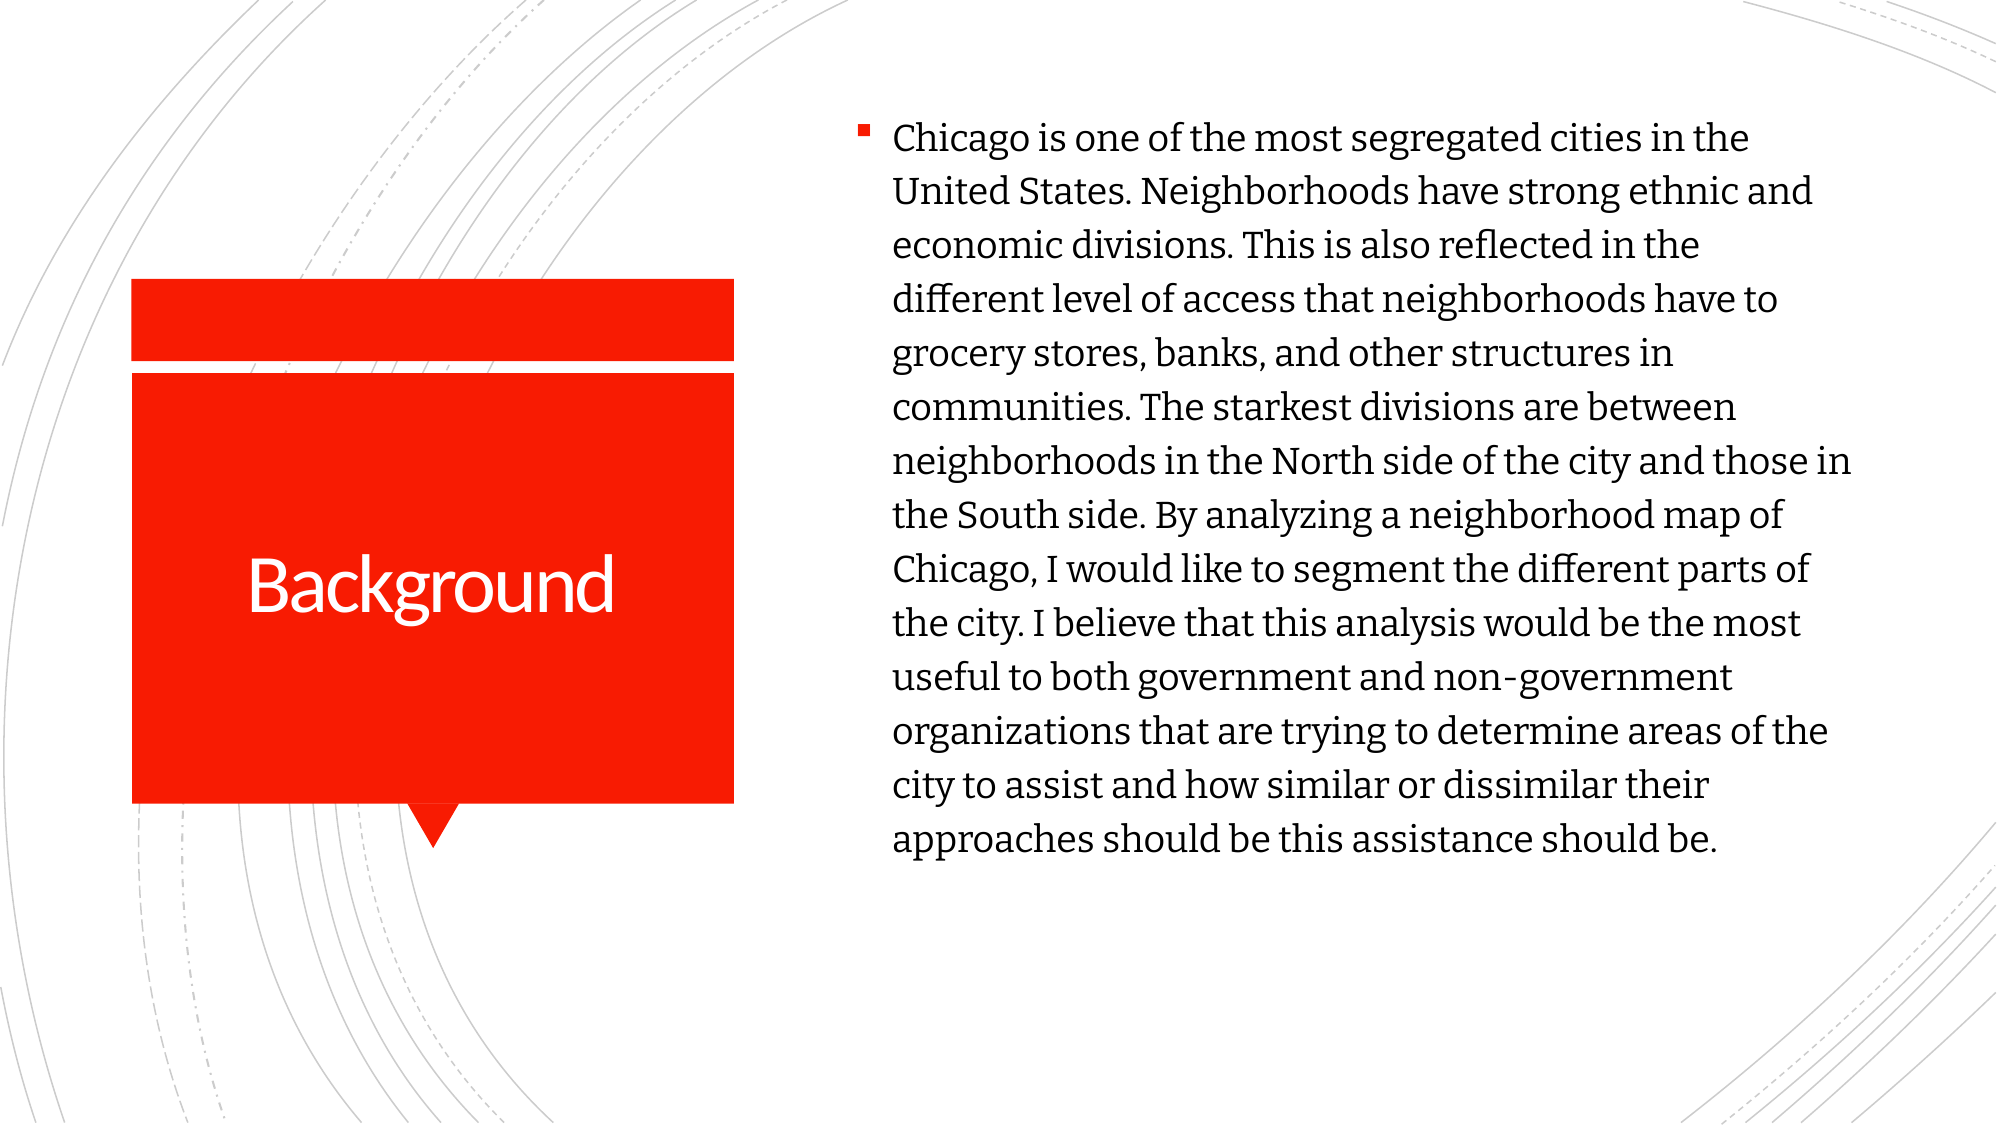

Chicago is one of the most segregated cities in the United States. Neighborhoods have strong ethnic and economic divisions. This is also reflected in the different level of access that neighborhoods have to grocery stores, banks, and other structures in communities. The starkest divisions are between neighborhoods in the North side of the city and those in the South side. By analyzing a neighborhood map of Chicago, I would like to segment the different parts of the city. I believe that this analysis would be the most useful to both government and non-government organizations that are trying to determine areas of the city to assist and how similar or dissimilar their approaches should be this assistance should be.

# Background